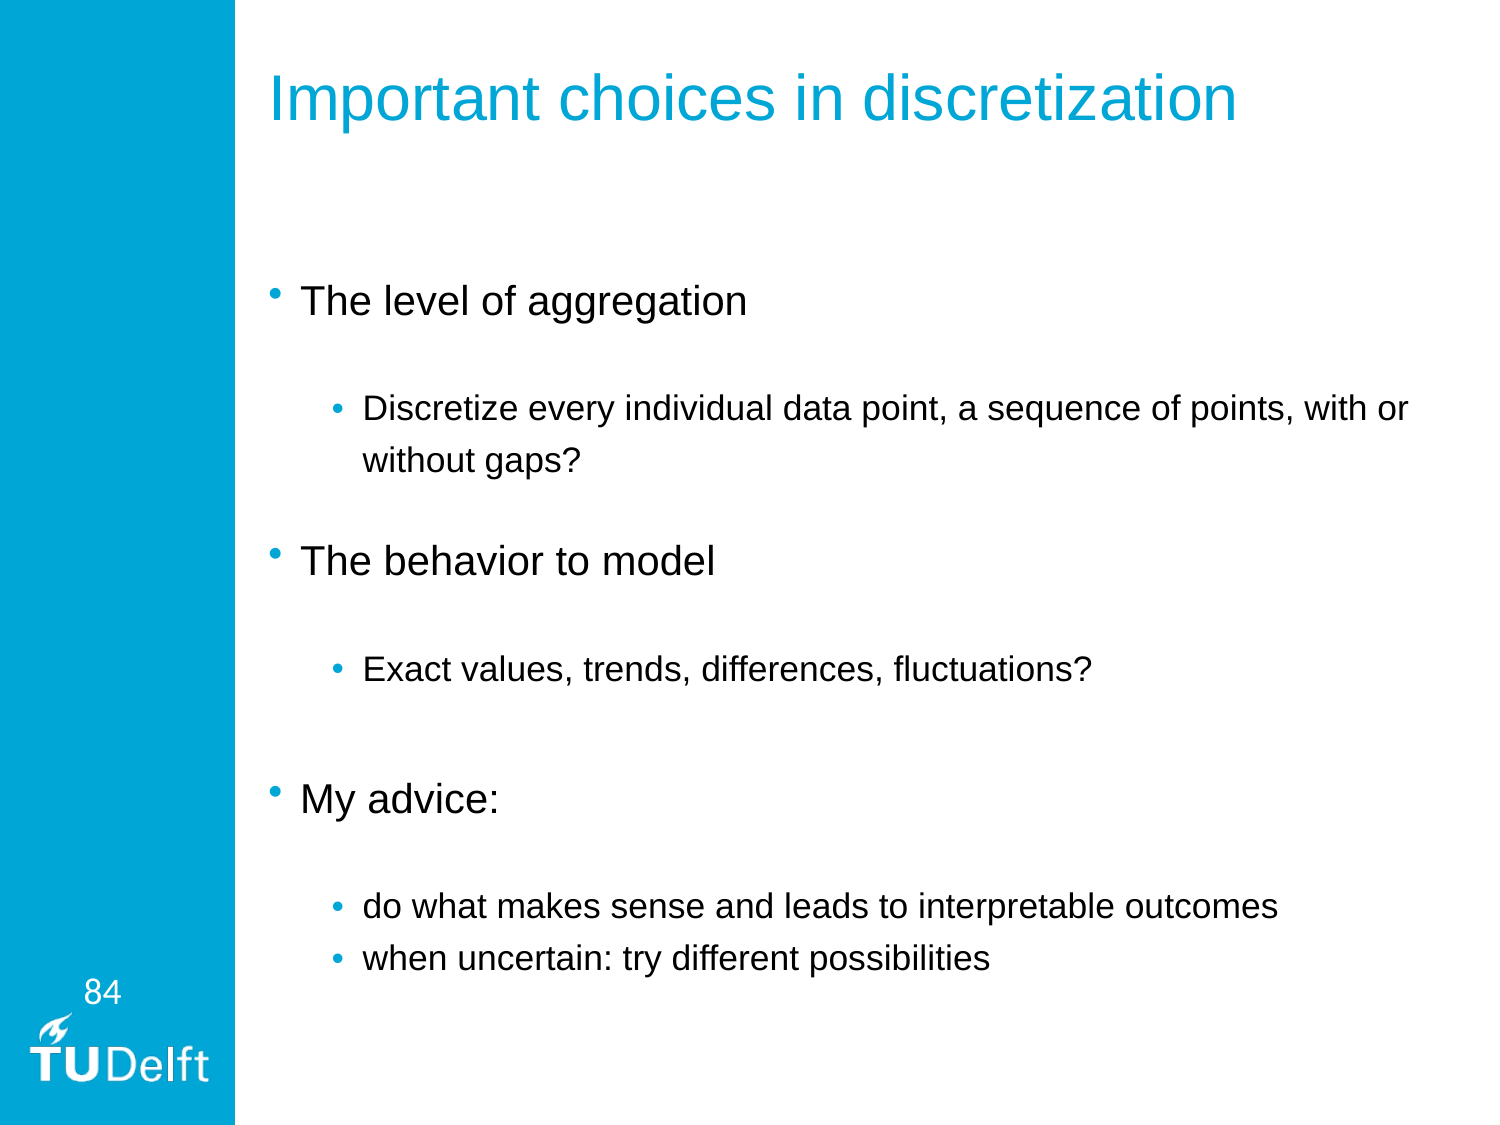

# Important choices in discretization
The level of aggregation

Discretize every individual data point, a sequence of points, with or without gaps?

The behavior to model

Exact values, trends, differences, fluctuations?

My advice:

do what makes sense and leads to interpretable outcomes
when uncertain: try different possibilities